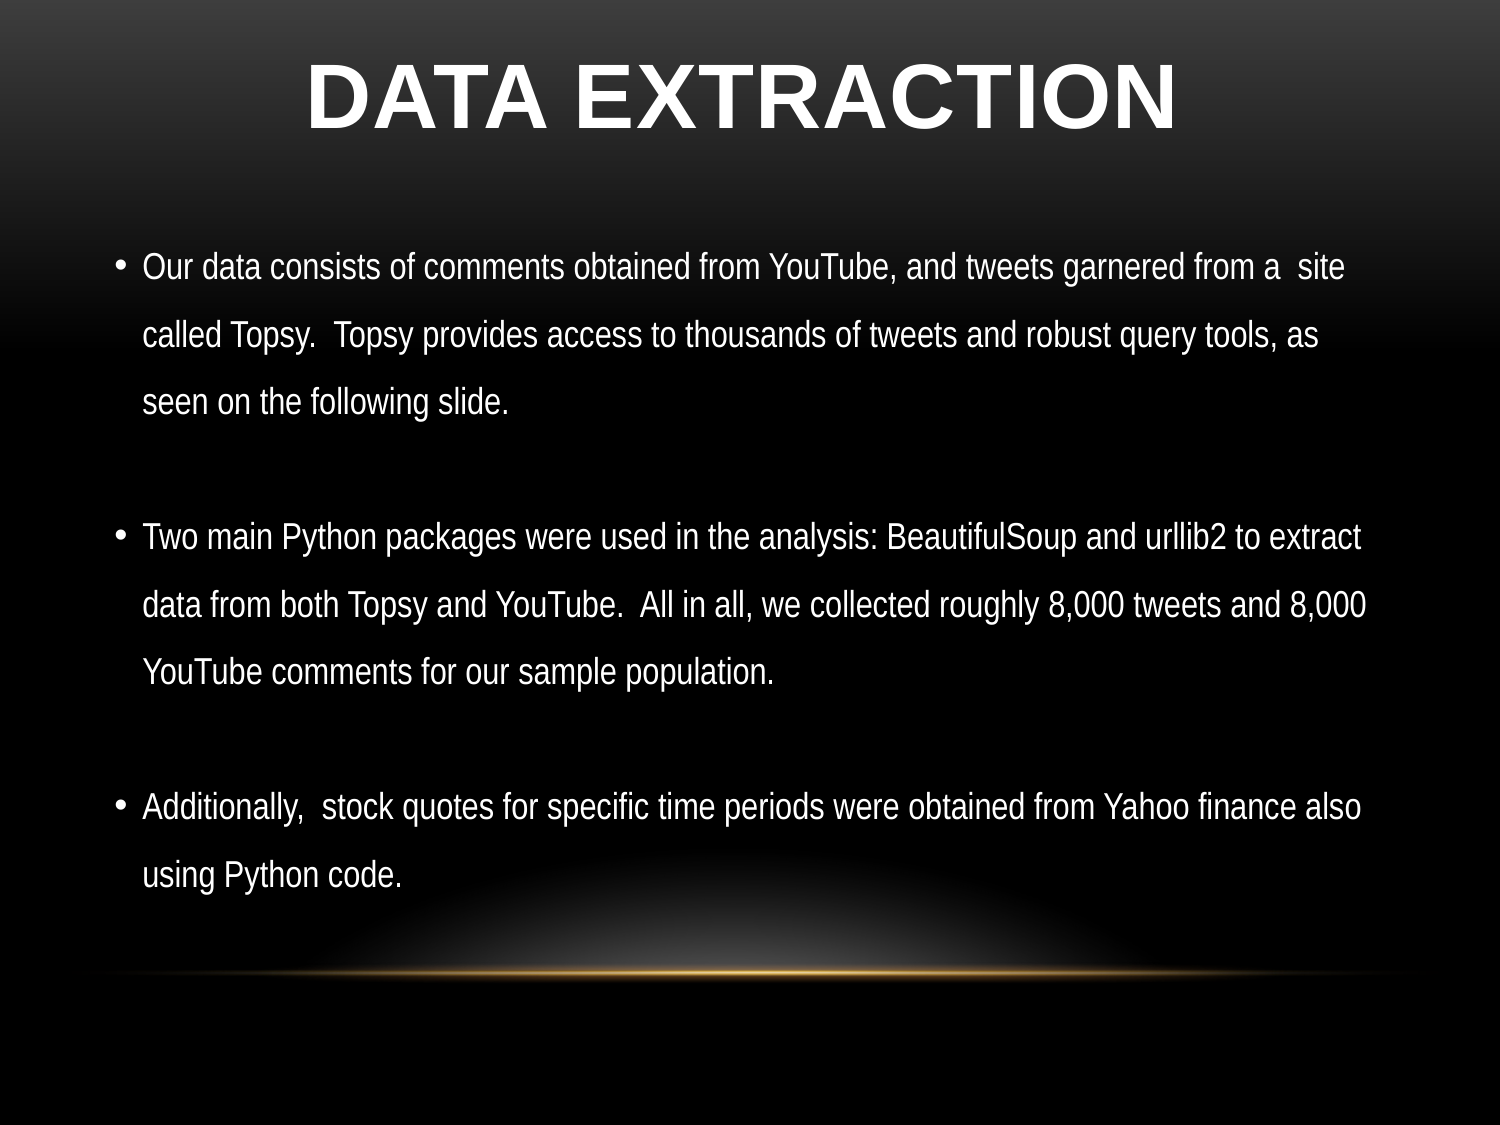

Data extraction
Our data consists of comments obtained from YouTube, and tweets garnered from a  site called Topsy.  Topsy provides access to thousands of tweets and robust query tools, as seen on the following slide.

Two main Python packages were used in the analysis: BeautifulSoup and urllib2 to extract data from both Topsy and YouTube.  All in all, we collected roughly 8,000 tweets and 8,000 YouTube comments for our sample population.

Additionally,  stock quotes for specific time periods were obtained from Yahoo finance also using Python code.